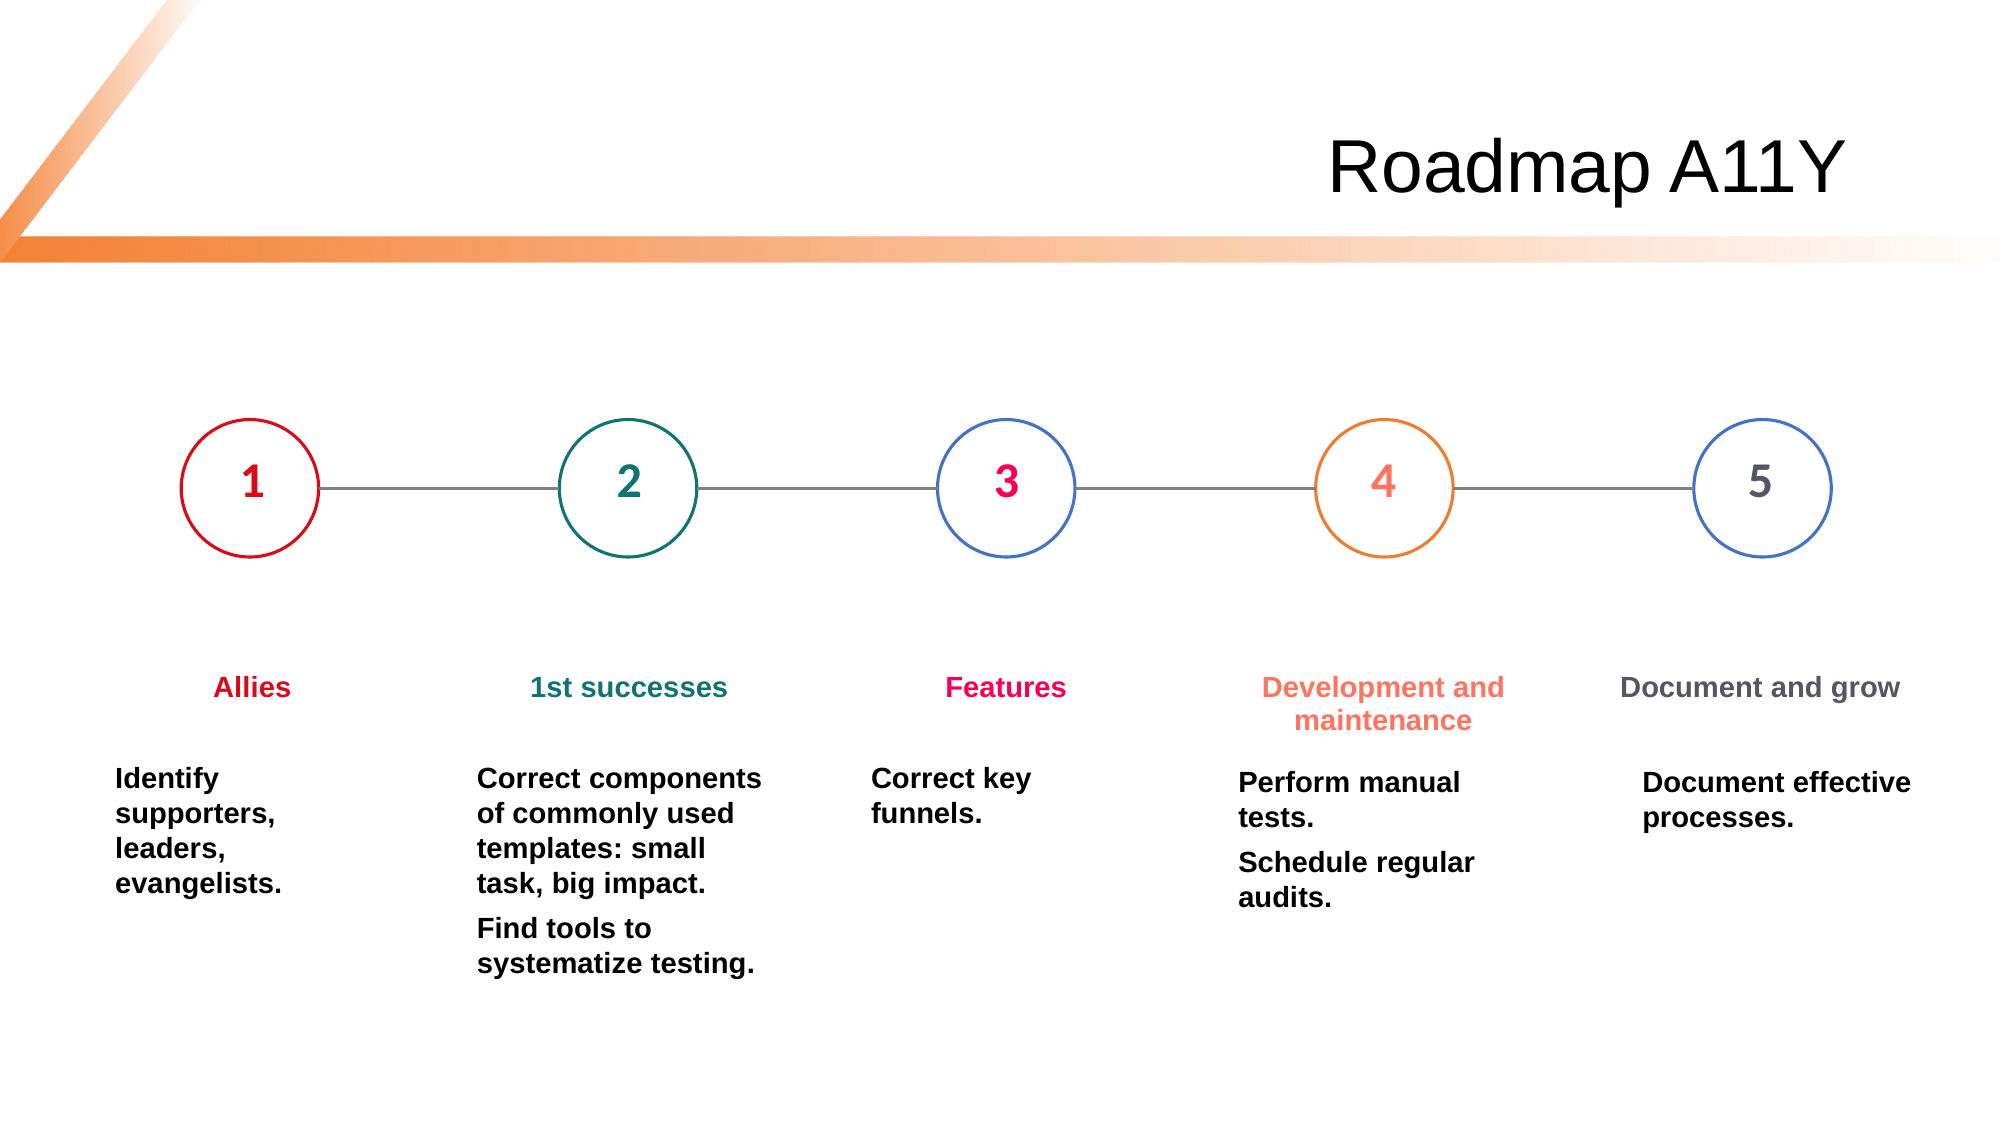

# Roadmap A11Y
| 1 | 2 | 3 | 4 | 5 |
| --- | --- | --- | --- | --- |
| Allies | 1st successes | Features | Development and maintenance | Document and grow |
|  |  |  |  |  |
|  |  |  |  |  |

Correct components of commonly used templates: small task, big impact.
Find tools to systematize testing.
Correct key funnels.
Identify supporters, leaders, evangelists.
Perform manual tests.
Schedule regular audits.
Document effective processes.